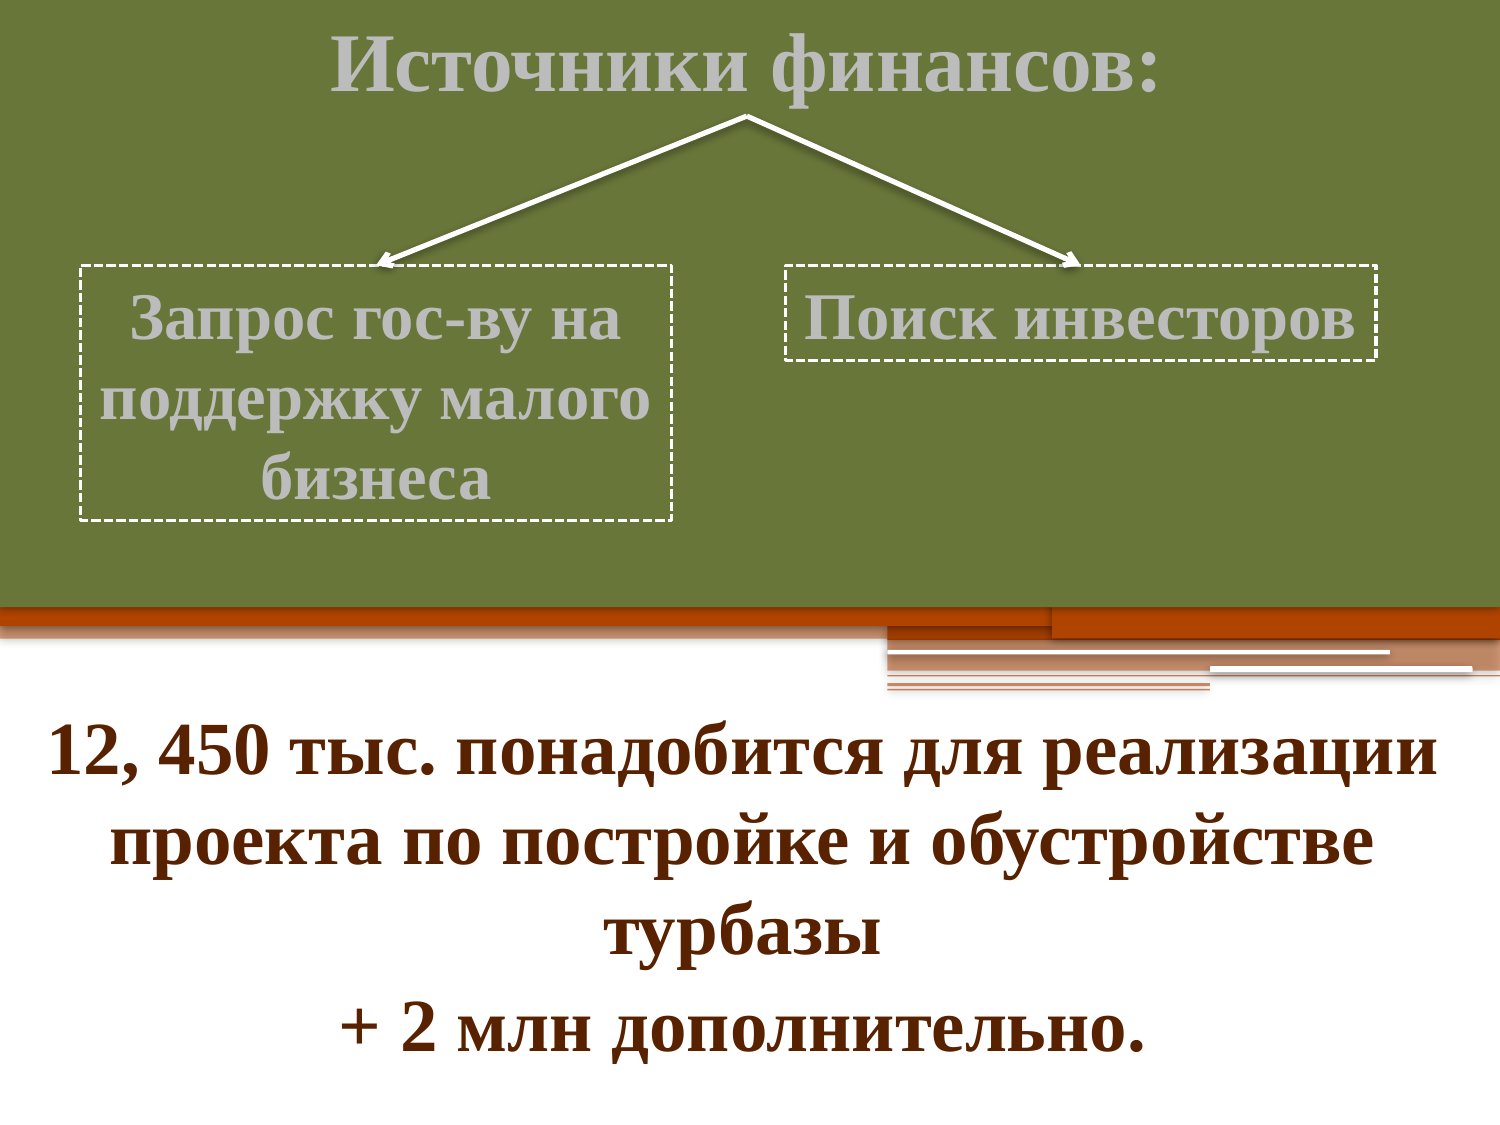

# Источники финансов:
Запрос гос-ву на поддержку малого бизнеса
Поиск инвесторов
12, 450 тыс. понадобится для реализации проекта по постройке и обустройстве турбазы
+ 2 млн дополнительно.